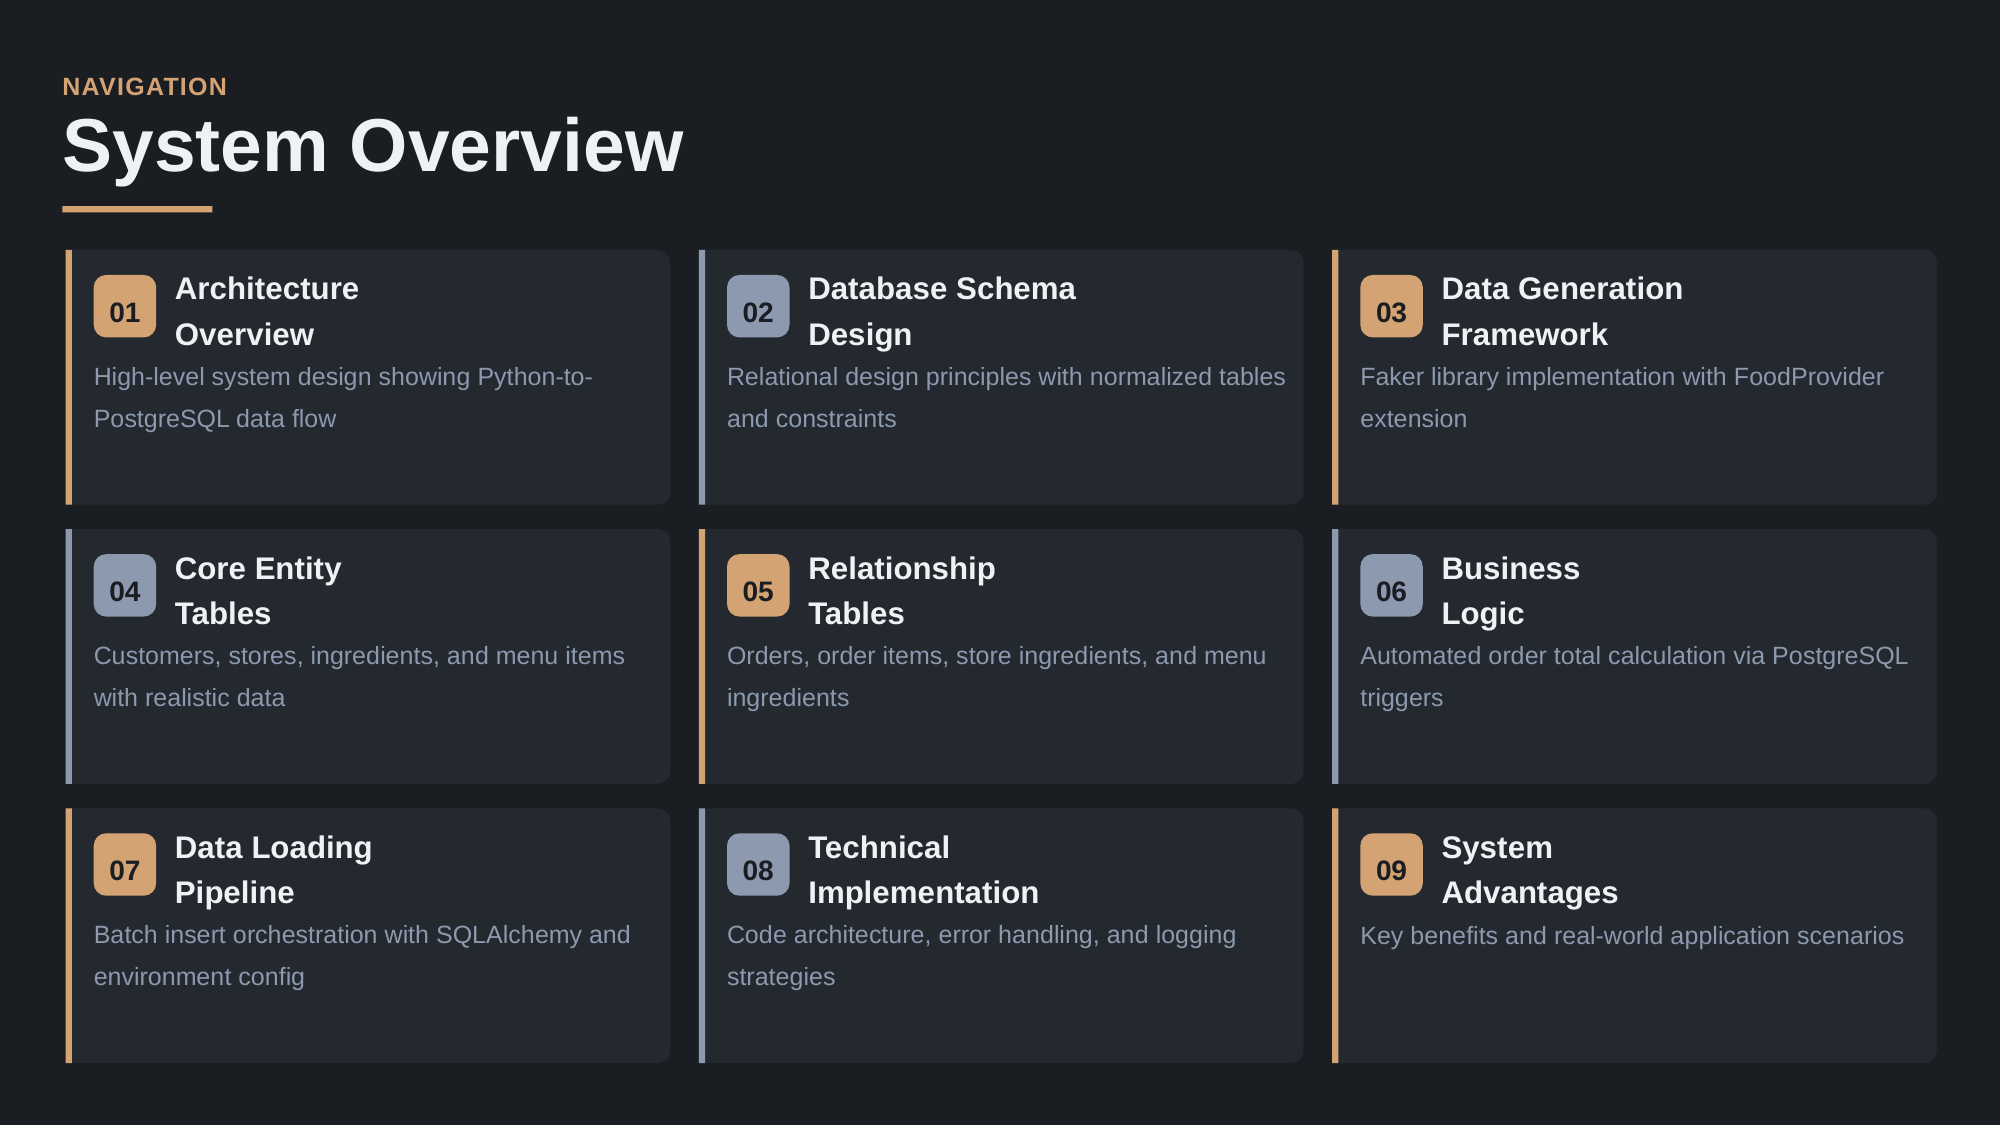

NAVIGATION
System Overview

01

02

03

Architecture Overview
Database Schema Design
Data Generation Framework
High-level system design showing Python-to-PostgreSQL data flow
Relational design principles with normalized tables and constraints
Faker library implementation with FoodProvider extension

04

05

06

Core Entity Tables
Relationship Tables
Business Logic
Customers, stores, ingredients, and menu items with realistic data
Orders, order items, store ingredients, and menu ingredients
Automated order total calculation via PostgreSQL triggers

07

08

09

Data Loading Pipeline
Technical Implementation
System Advantages
Batch insert orchestration with SQLAlchemy and environment config
Code architecture, error handling, and logging strategies
Key benefits and real-world application scenarios